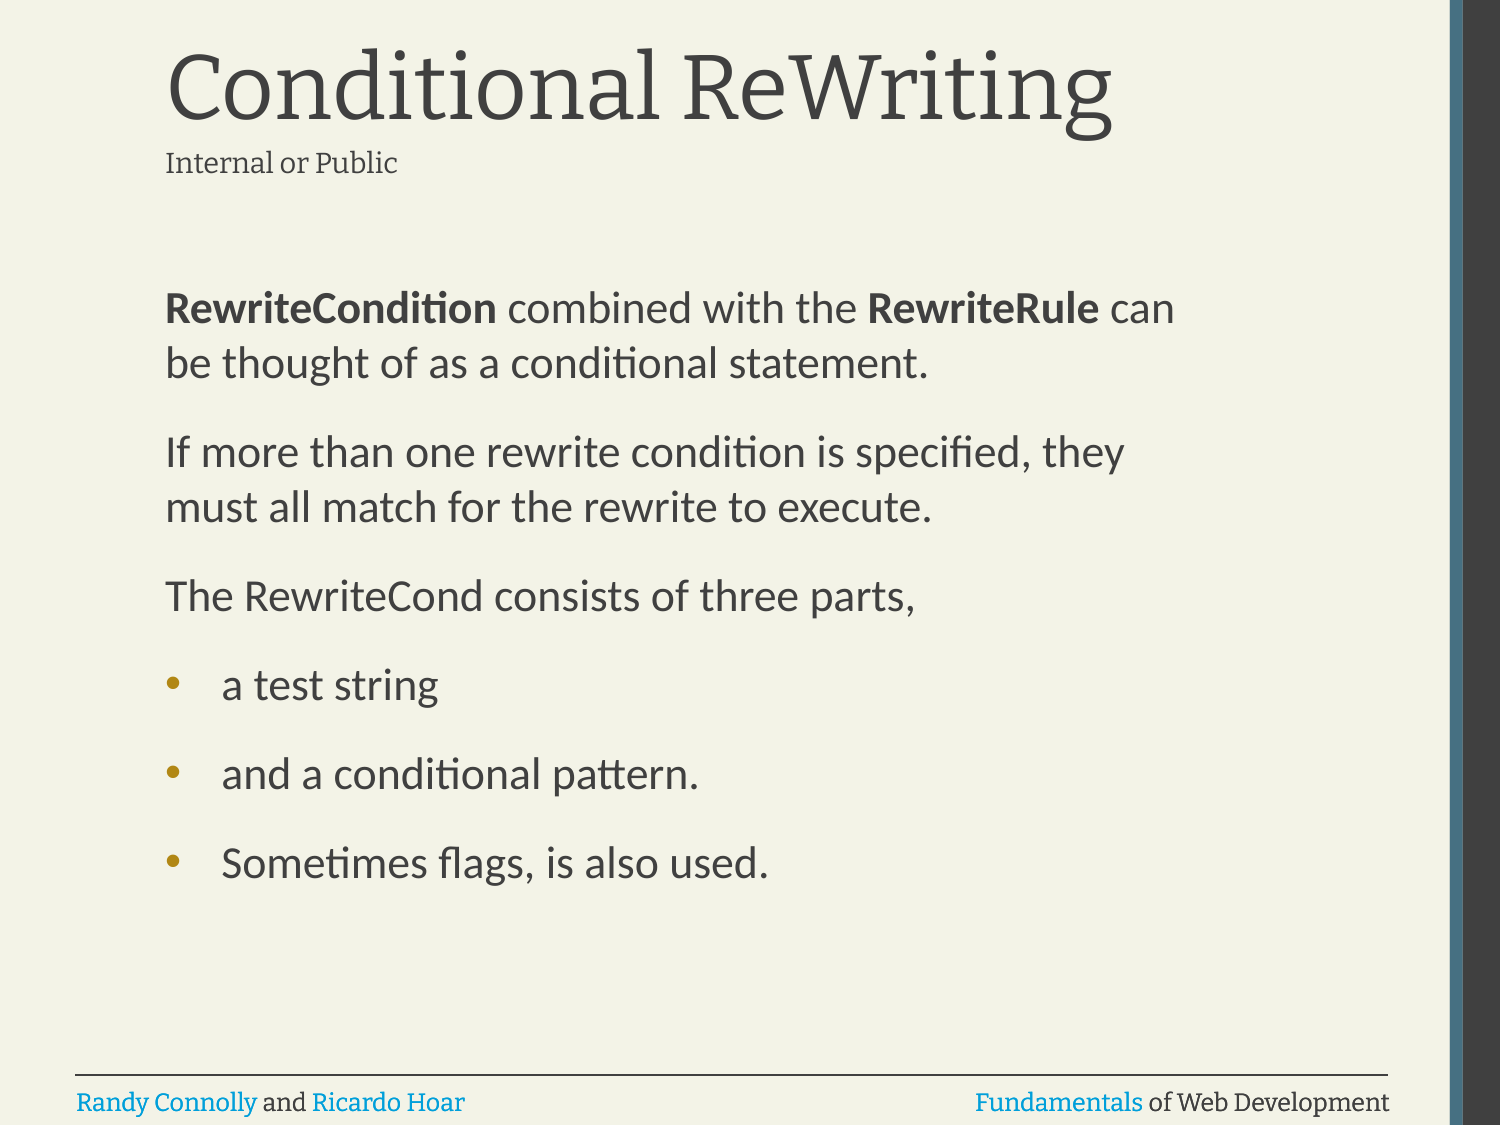

# Conditional ReWriting
Internal or Public
RewriteCondition combined with the RewriteRule can be thought of as a conditional statement.
If more than one rewrite condition is specified, they must all match for the rewrite to execute.
The RewriteCond consists of three parts,
a test string
and a conditional pattern.
Sometimes flags, is also used.